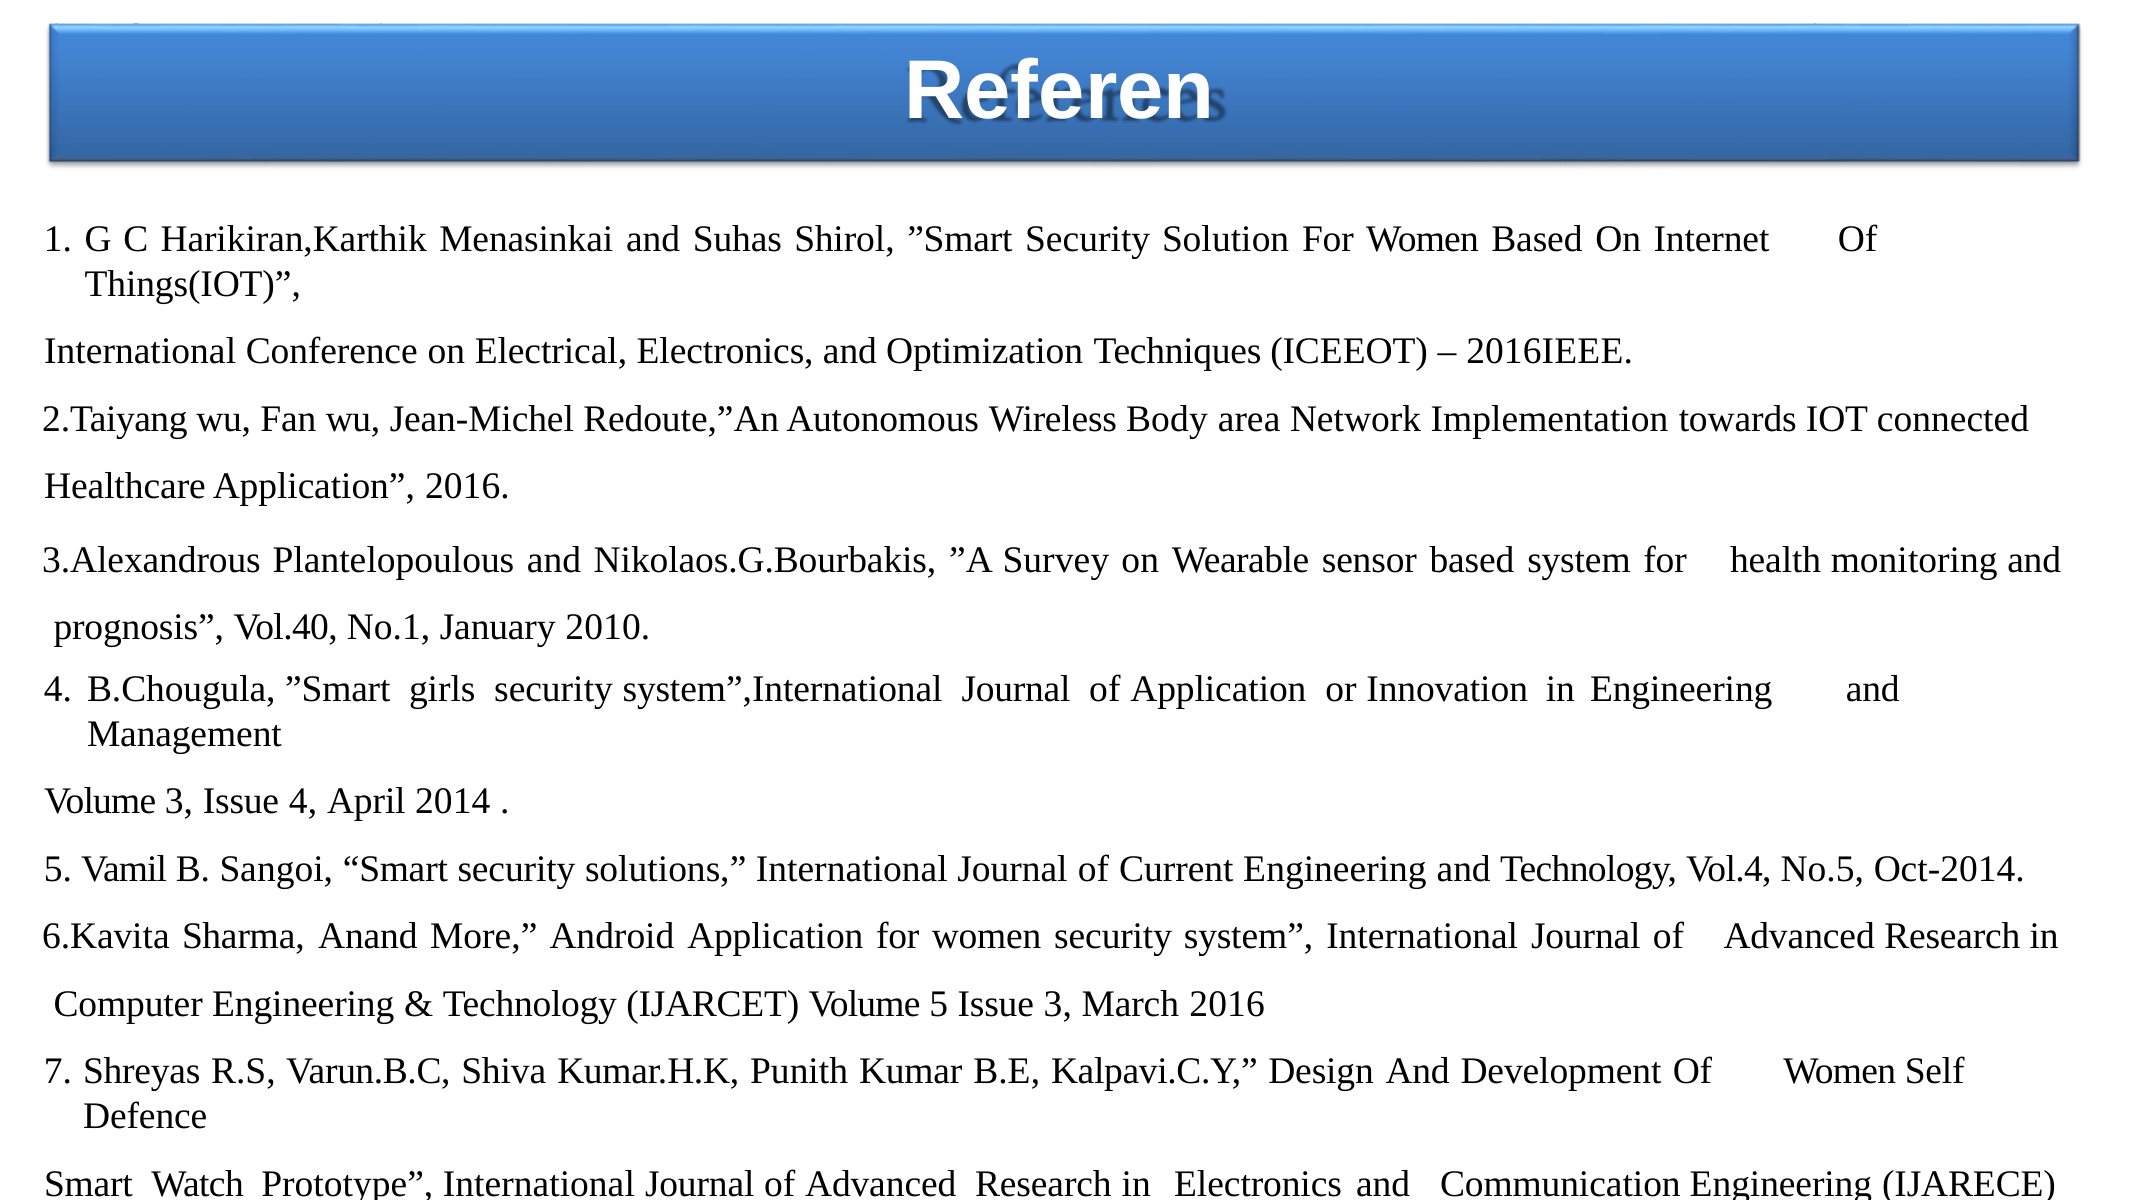

# References
G C Harikiran,Karthik Menasinkai and Suhas Shirol, ”Smart Security Solution For Women Based On Internet	Of Things(IOT)”,
International Conference on Electrical, Electronics, and Optimization Techniques (ICEEOT) – 2016IEEE.
Taiyang wu, Fan wu, Jean-Michel Redoute,”An Autonomous Wireless Body area Network Implementation towards IOT connected  Healthcare Application”, 2016.
Alexandrous Plantelopoulous and Nikolaos.G.Bourbakis, ”A Survey on Wearable sensor based system for	health monitoring and  prognosis”, Vol.40, No.1, January 2010.
B.Chougula, ”Smart  girls  security system”,International Journal of Application or Innovation in Engineering	and Management
Volume 3, Issue 4, April 2014 .
Vamil B. Sangoi, “Smart security solutions,” International Journal of Current Engineering and Technology, Vol.4, No.5, Oct-2014.
Kavita Sharma, Anand More,” Android Application for women security system”, International Journal of	Advanced Research in  Computer Engineering & Technology (IJARCET) Volume 5 Issue 3, March 2016
Shreyas R.S, Varun.B.C, Shiva Kumar.H.K, Punith Kumar B.E, Kalpavi.C.Y,” Design And Development Of	Women Self Defence
Smart  Watch  Prototype”, International Journal of Advanced  Research in  Electronics and	Communication Engineering (IJARECE)
Volume 5, Issue 4, April 2016
48